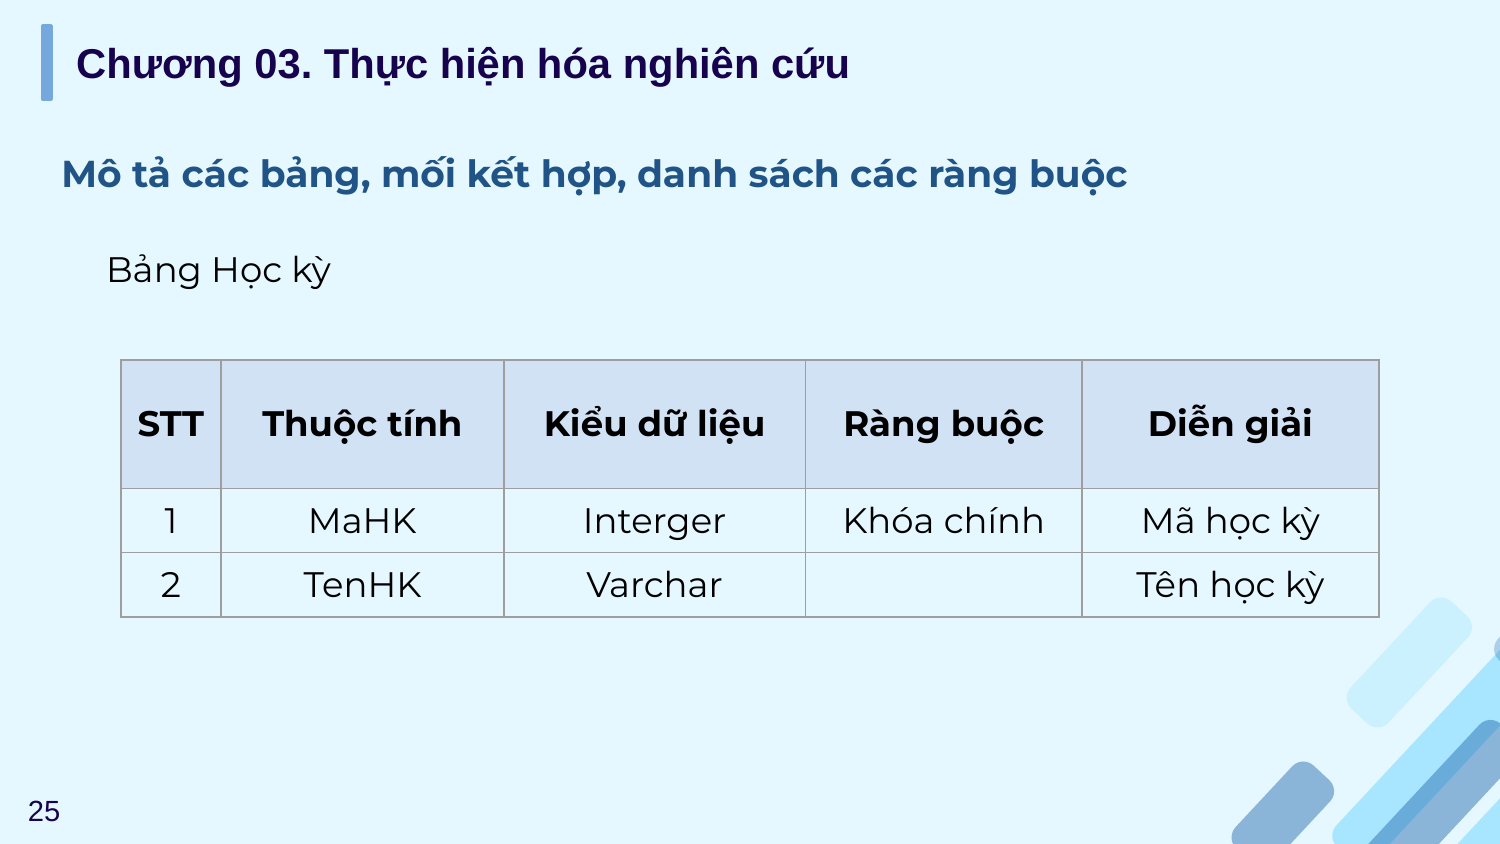

Chương 03. Thực hiện hóa nghiên cứu
Mô tả các bảng, mối kết hợp, danh sách các ràng buộc
Bảng Học kỳ
| STT | Thuộc tính | Kiểu dữ liệu | Ràng buộc | Diễn giải |
| --- | --- | --- | --- | --- |
| 1 | MaHK | Interger | Khóa chính | Mã học kỳ |
| 2 | TenHK | Varchar |  | Tên học kỳ |
25